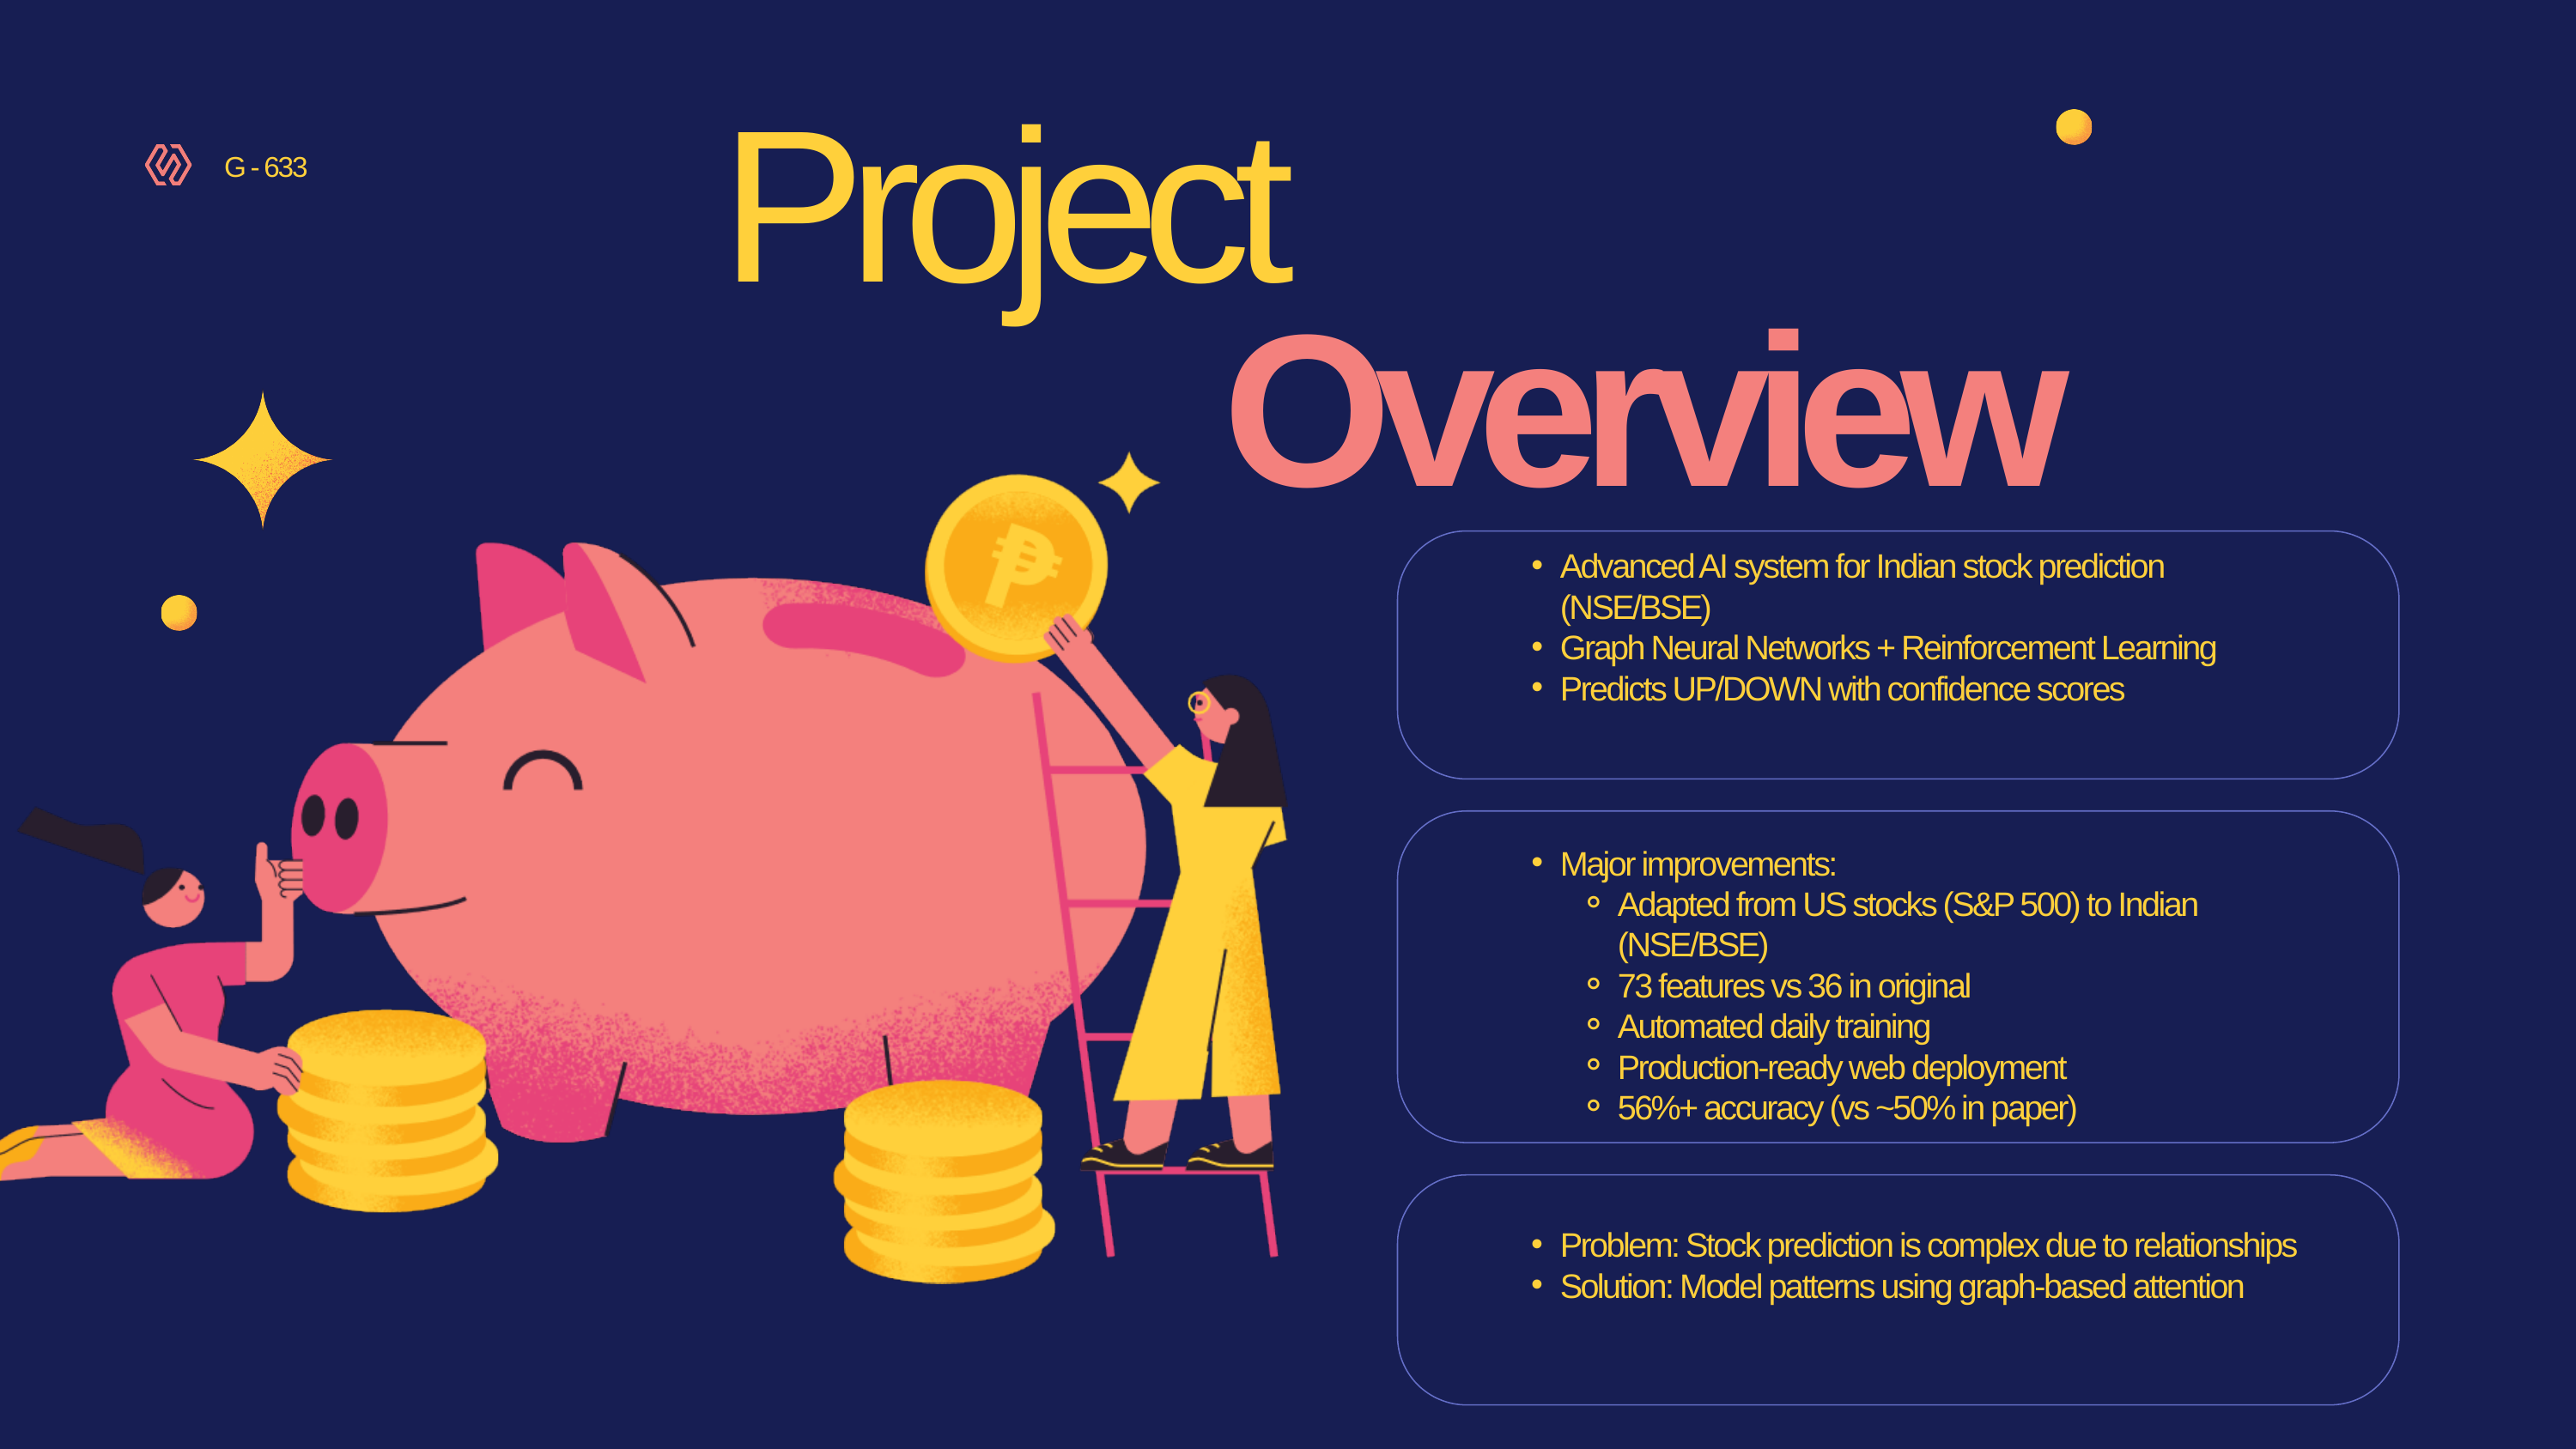

Project

G - 633
Overview

Advanced AI system for Indian stock prediction (NSE/BSE)
Graph Neural Networks + Reinforcement Learning
Predicts UP/DOWN with confidence scores

Major improvements:
Adapted from US stocks (S&P 500) to Indian (NSE/BSE)
73 features vs 36 in original
Automated daily training
Production-ready web deployment
56%+ accuracy (vs ~50% in paper)

Problem: Stock prediction is complex due to relationships
Solution: Model patterns using graph-based attention